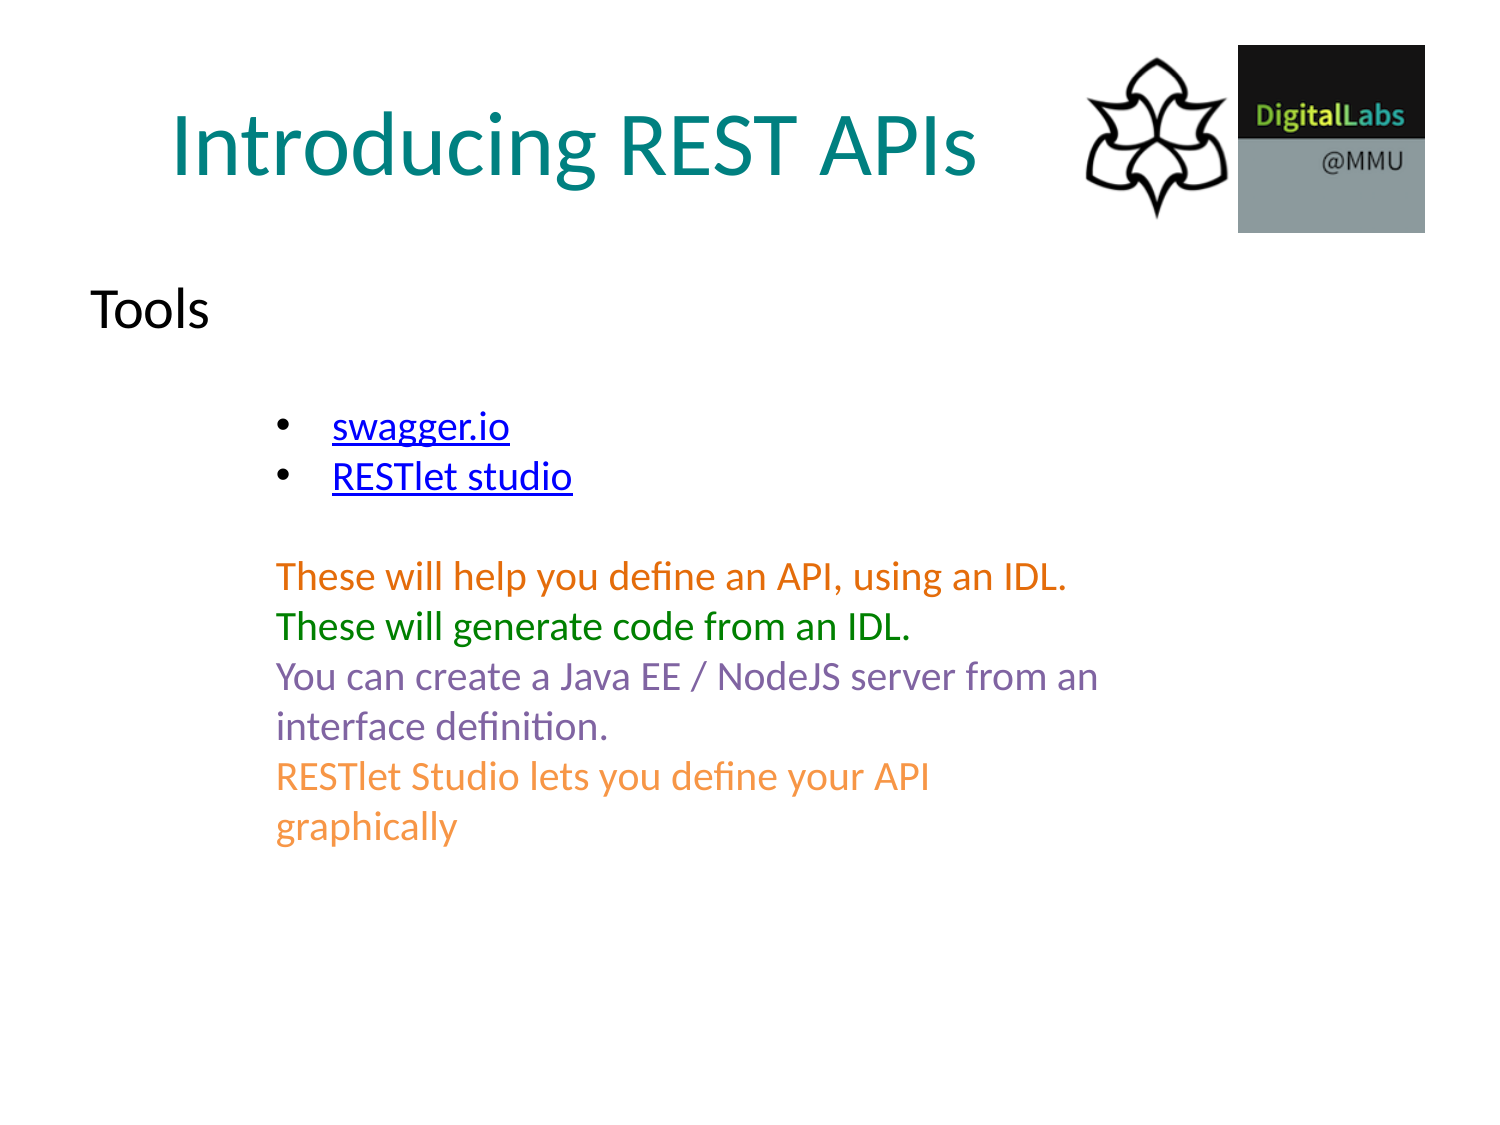

# Introducing REST APIs
Tools
swagger.io
RESTlet studio

These will help you define an API, using an IDL.
These will generate code from an IDL.
You can create a Java EE / NodeJS server from an interface definition.
RESTlet Studio lets you define your API graphically